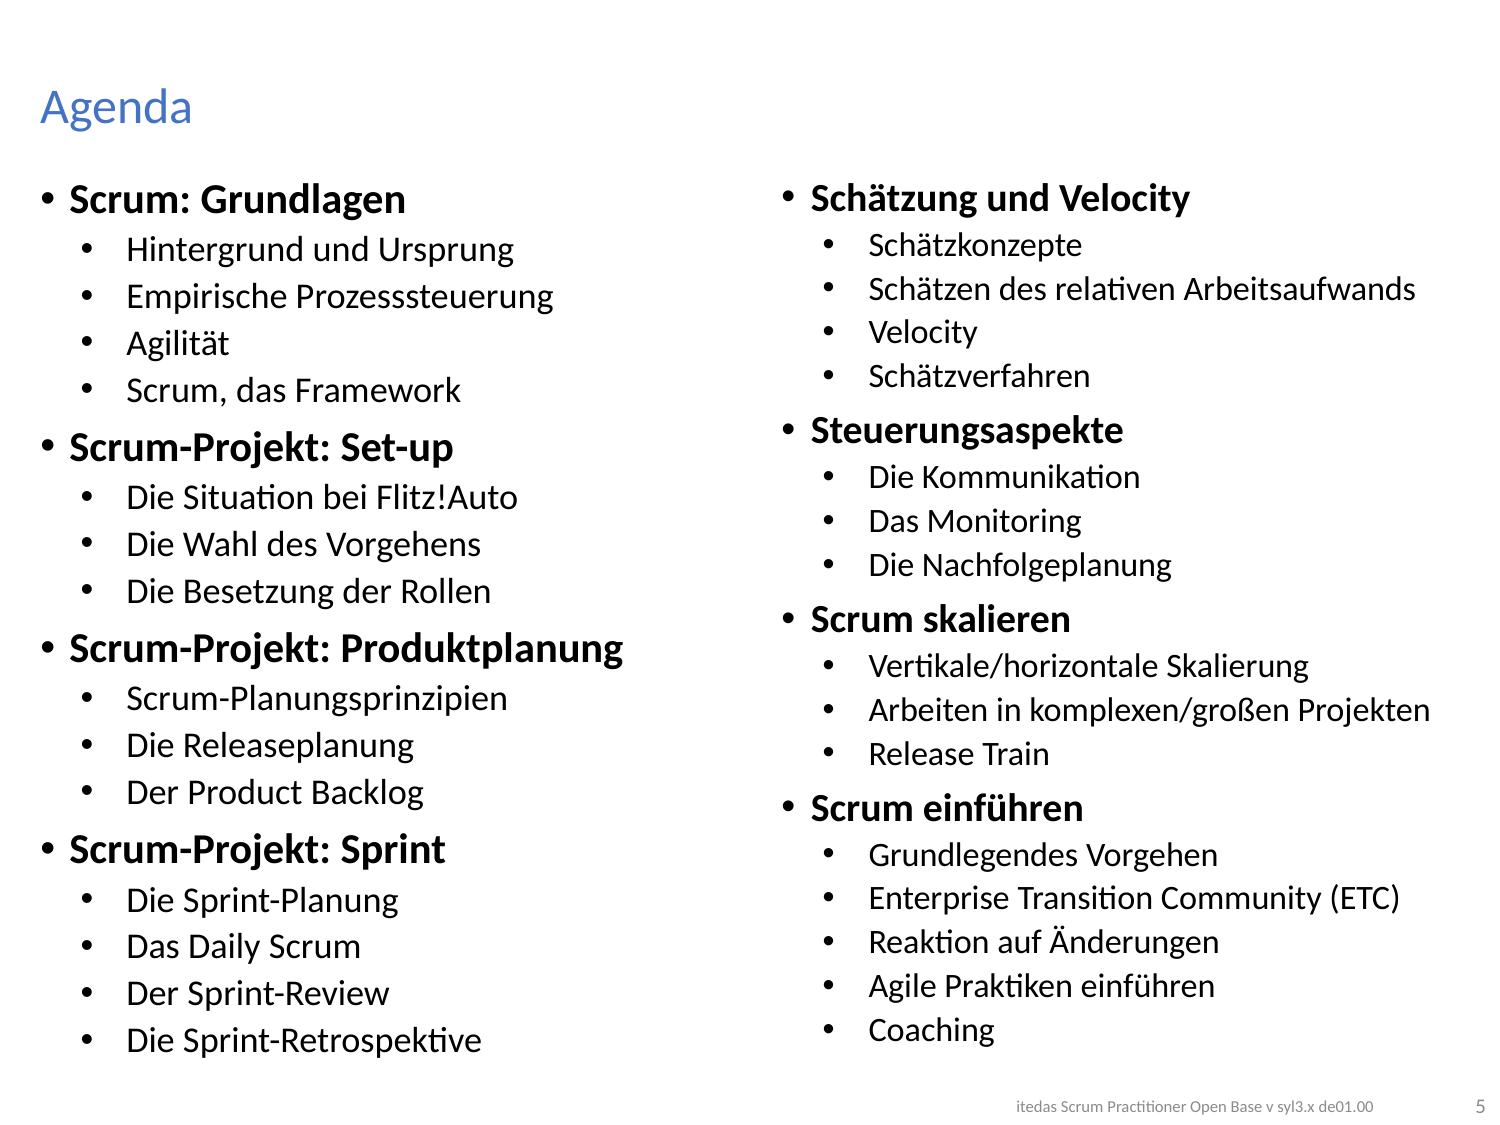

# Agenda
Scrum: Grundlagen
Hintergrund und Ursprung
Empirische Prozesssteuerung
Agilität
Scrum, das Framework
Scrum-Projekt: Set-up
Die Situation bei Flitz!Auto
Die Wahl des Vorgehens
Die Besetzung der Rollen
Scrum-Projekt: Produktplanung
Scrum-Planungsprinzipien
Die Releaseplanung
Der Product Backlog
Scrum-Projekt: Sprint
Die Sprint-Planung
Das Daily Scrum
Der Sprint-Review
Die Sprint-Retrospektive
Schätzung und Velocity
Schätzkonzepte
Schätzen des relativen Arbeitsaufwands
Velocity
Schätzverfahren
Steuerungsaspekte
Die Kommunikation
Das Monitoring
Die Nachfolgeplanung
Scrum skalieren
Vertikale/horizontale Skalierung
Arbeiten in komplexen/großen Projekten
Release Train
Scrum einführen
Grundlegendes Vorgehen
Enterprise Transition Community (ETC)
Reaktion auf Änderungen
Agile Praktiken einführen
Coaching

5

itedas Scrum Practitioner Open Base v syl3.x de01.00